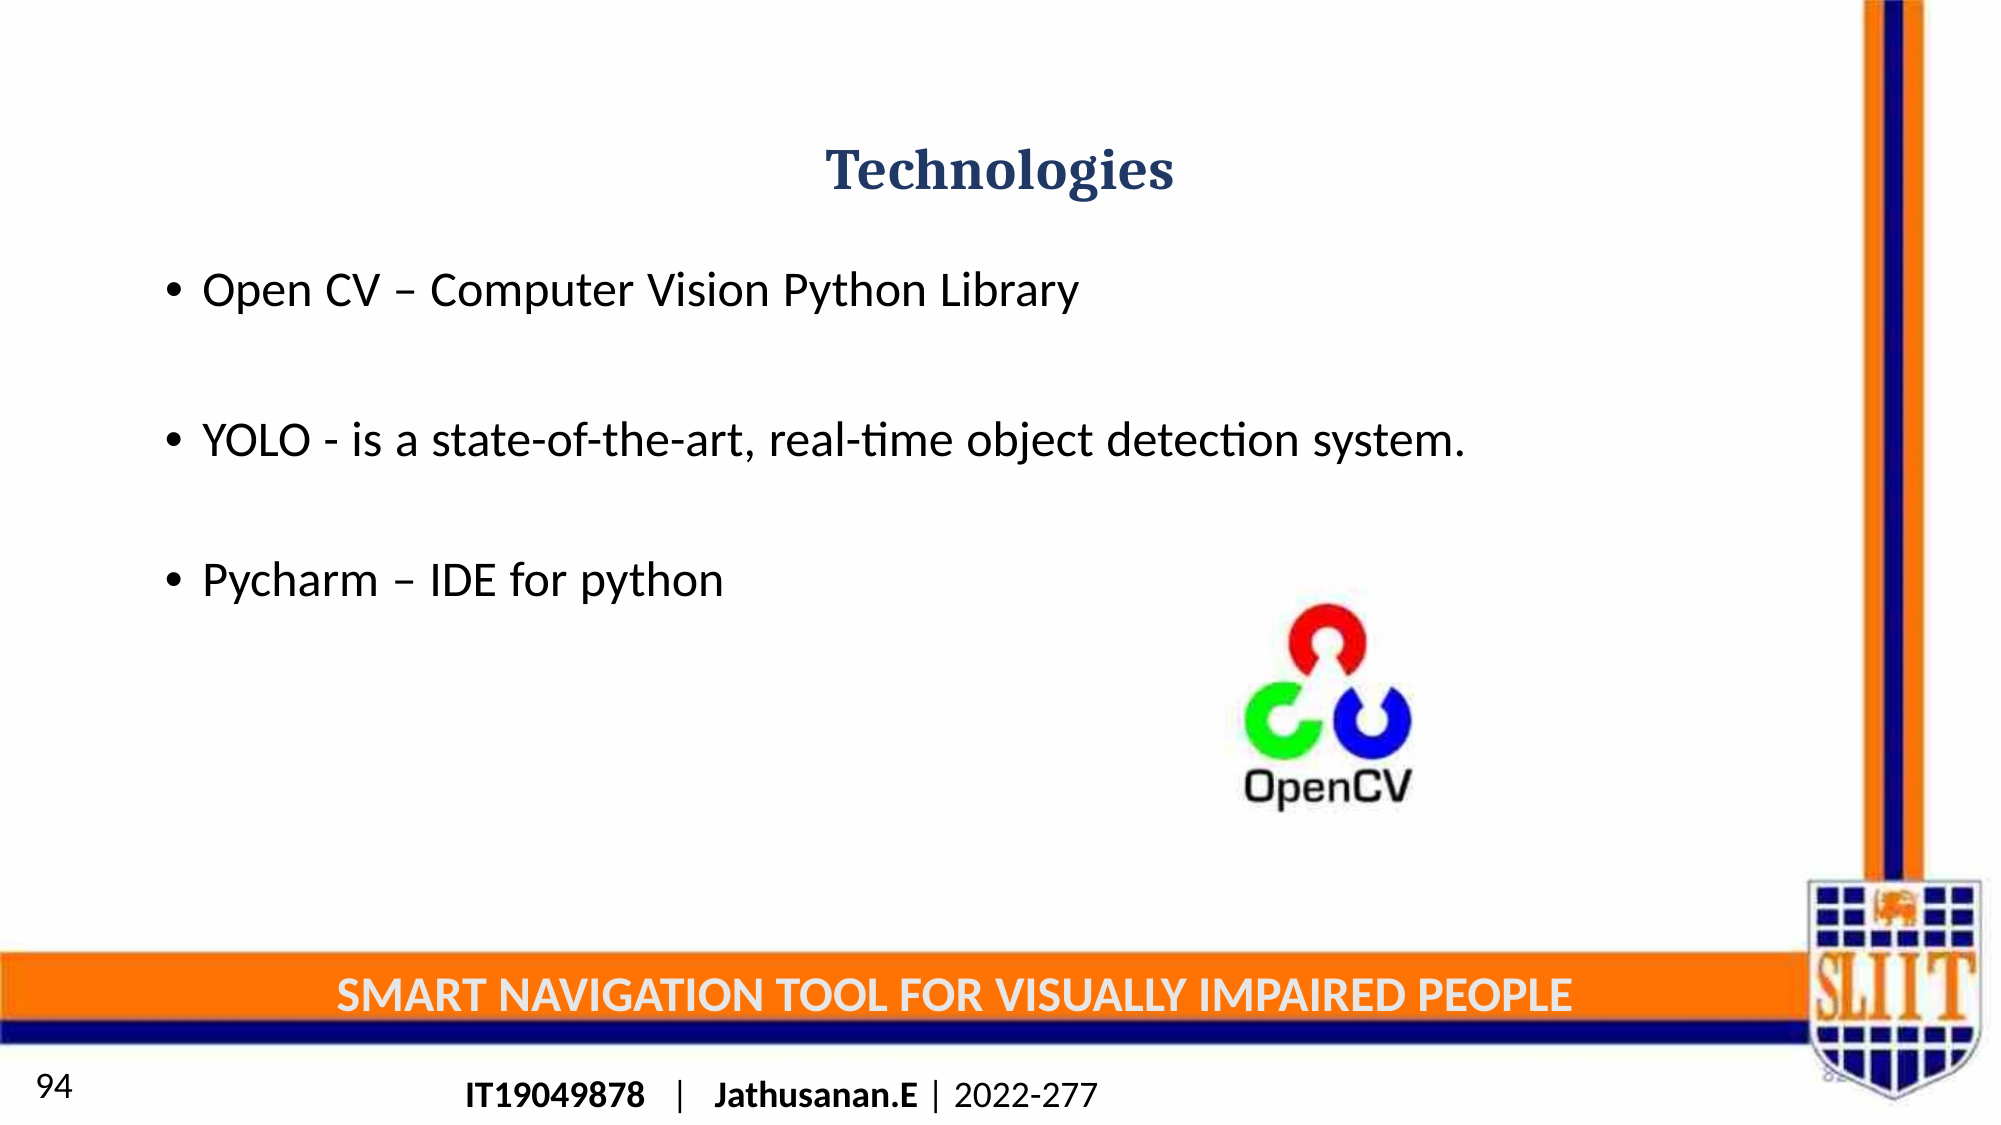

Technologies
• Open CV – Computer Vision Python Library
• YOLO - is a state-of-the-art, real-time object detection system.
• Pycharm – IDE for python
SMART NAVIGATION TOOL FOR VISUALLY IMPAIRED PEOPLE
94
IT19049878 | Jathusanan.E | 2022-277